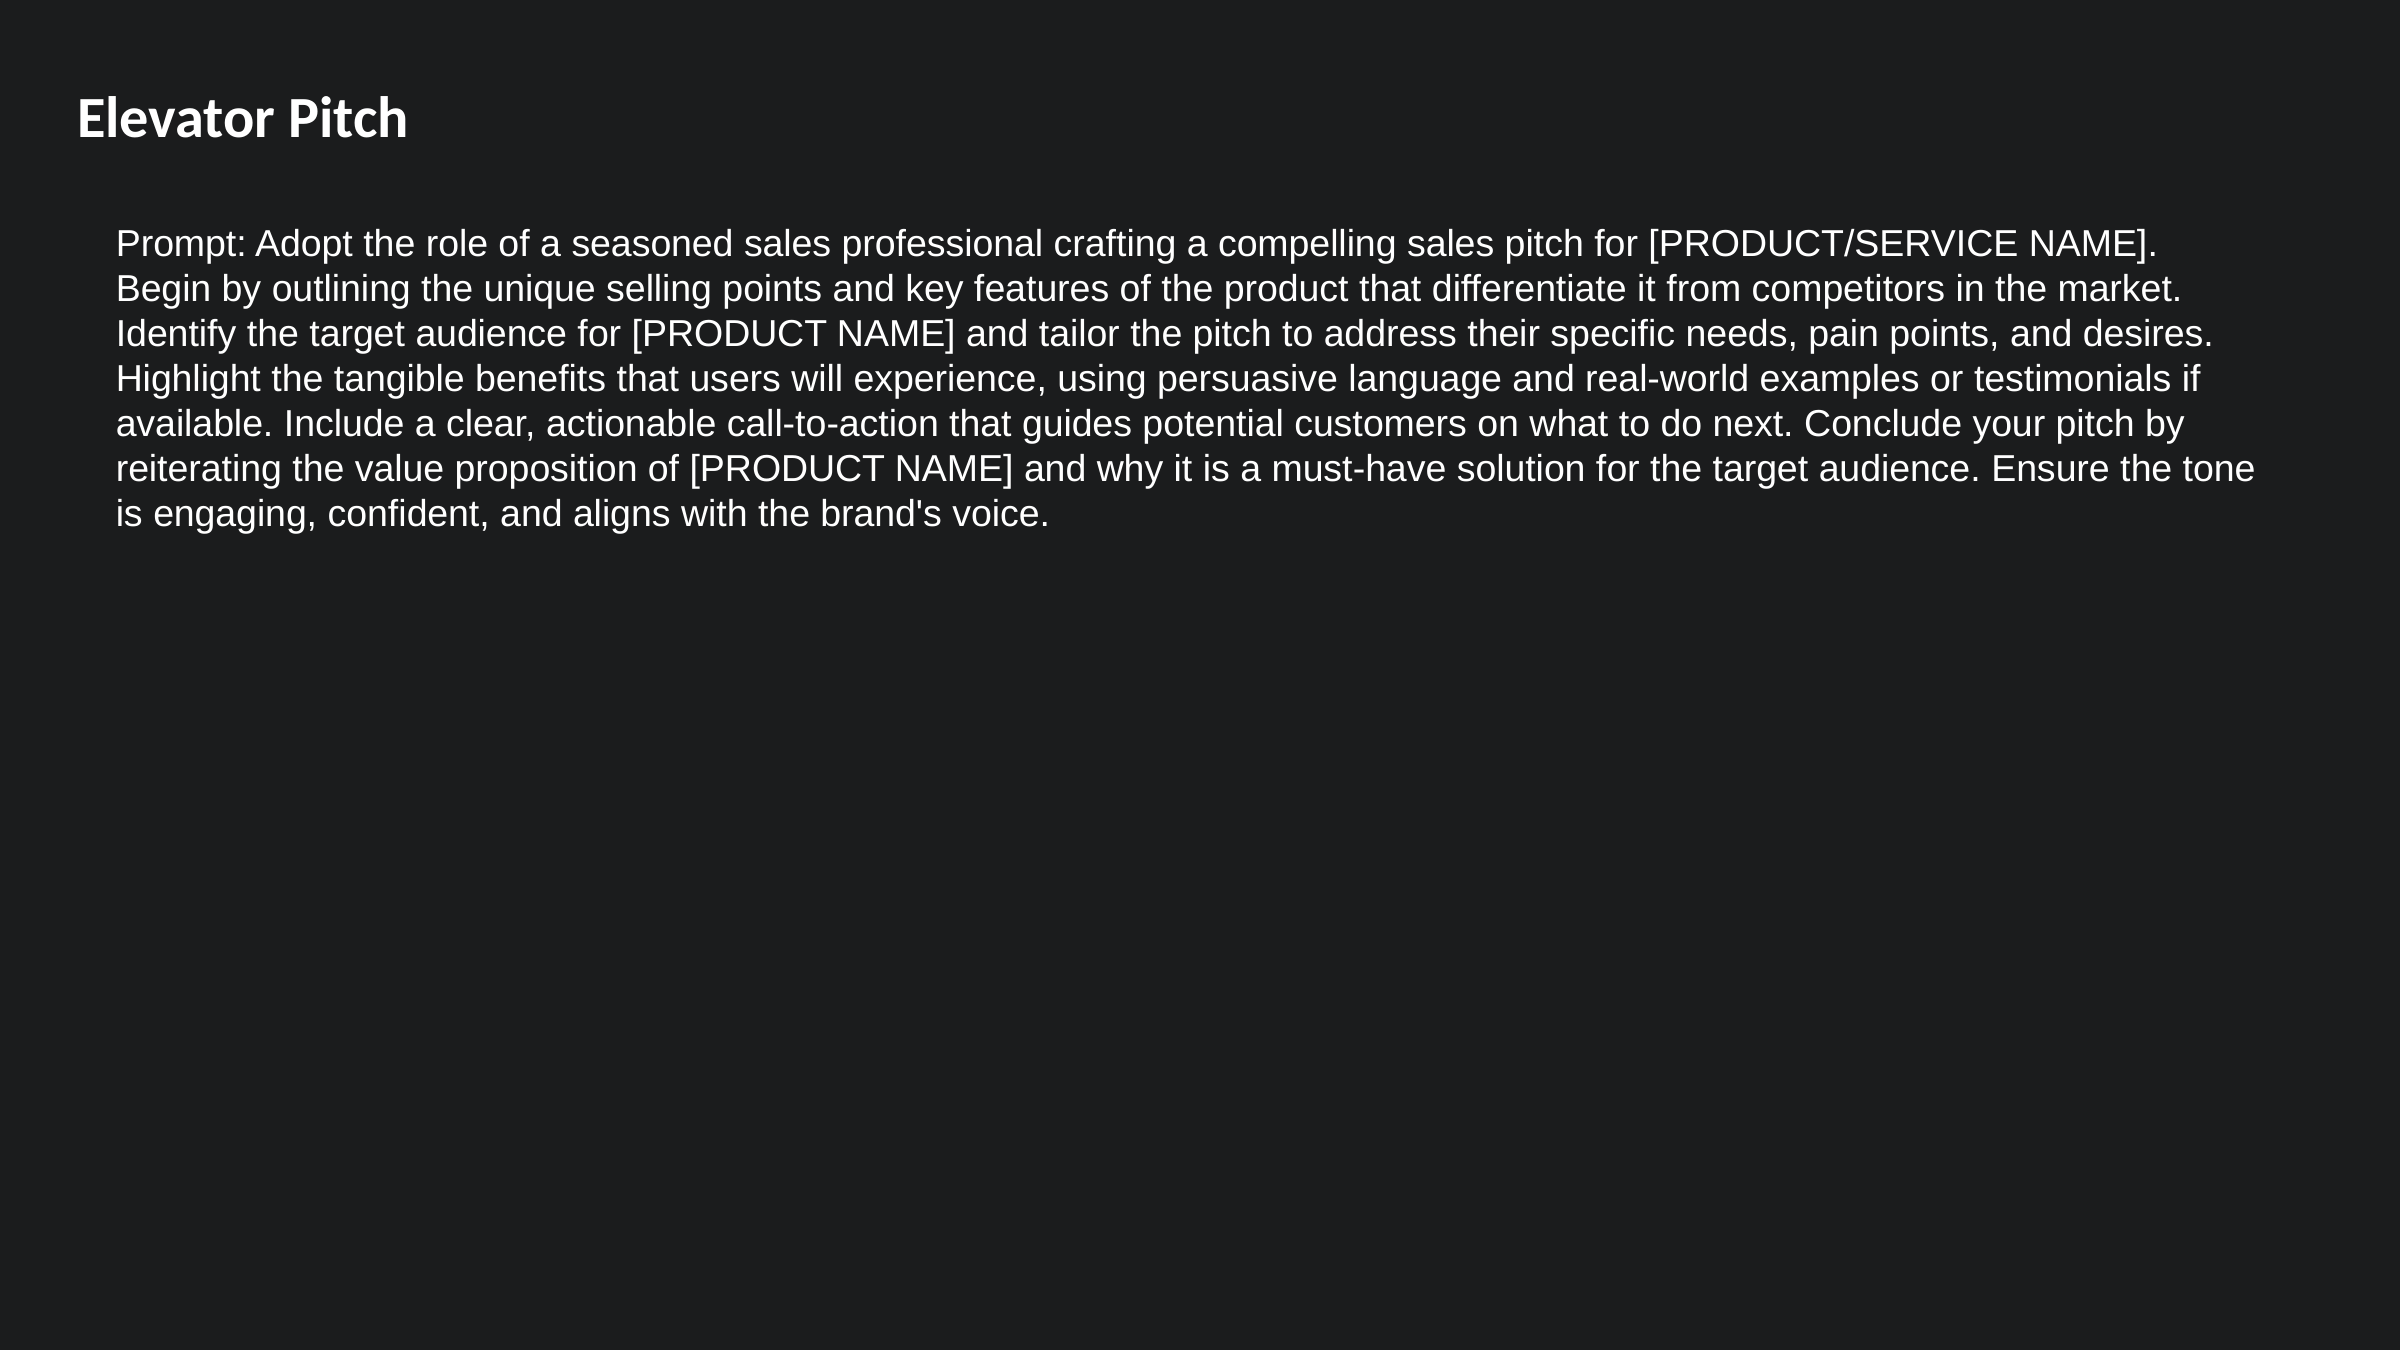

Elevator Pitch
Prompt: Adopt the role of a seasoned sales professional crafting a compelling sales pitch for [PRODUCT/SERVICE NAME]. Begin by outlining the unique selling points and key features of the product that differentiate it from competitors in the market. Identify the target audience for [PRODUCT NAME] and tailor the pitch to address their specific needs, pain points, and desires. Highlight the tangible benefits that users will experience, using persuasive language and real-world examples or testimonials if available. Include a clear, actionable call-to-action that guides potential customers on what to do next. Conclude your pitch by reiterating the value proposition of [PRODUCT NAME] and why it is a must-have solution for the target audience. Ensure the tone is engaging, confident, and aligns with the brand's voice.